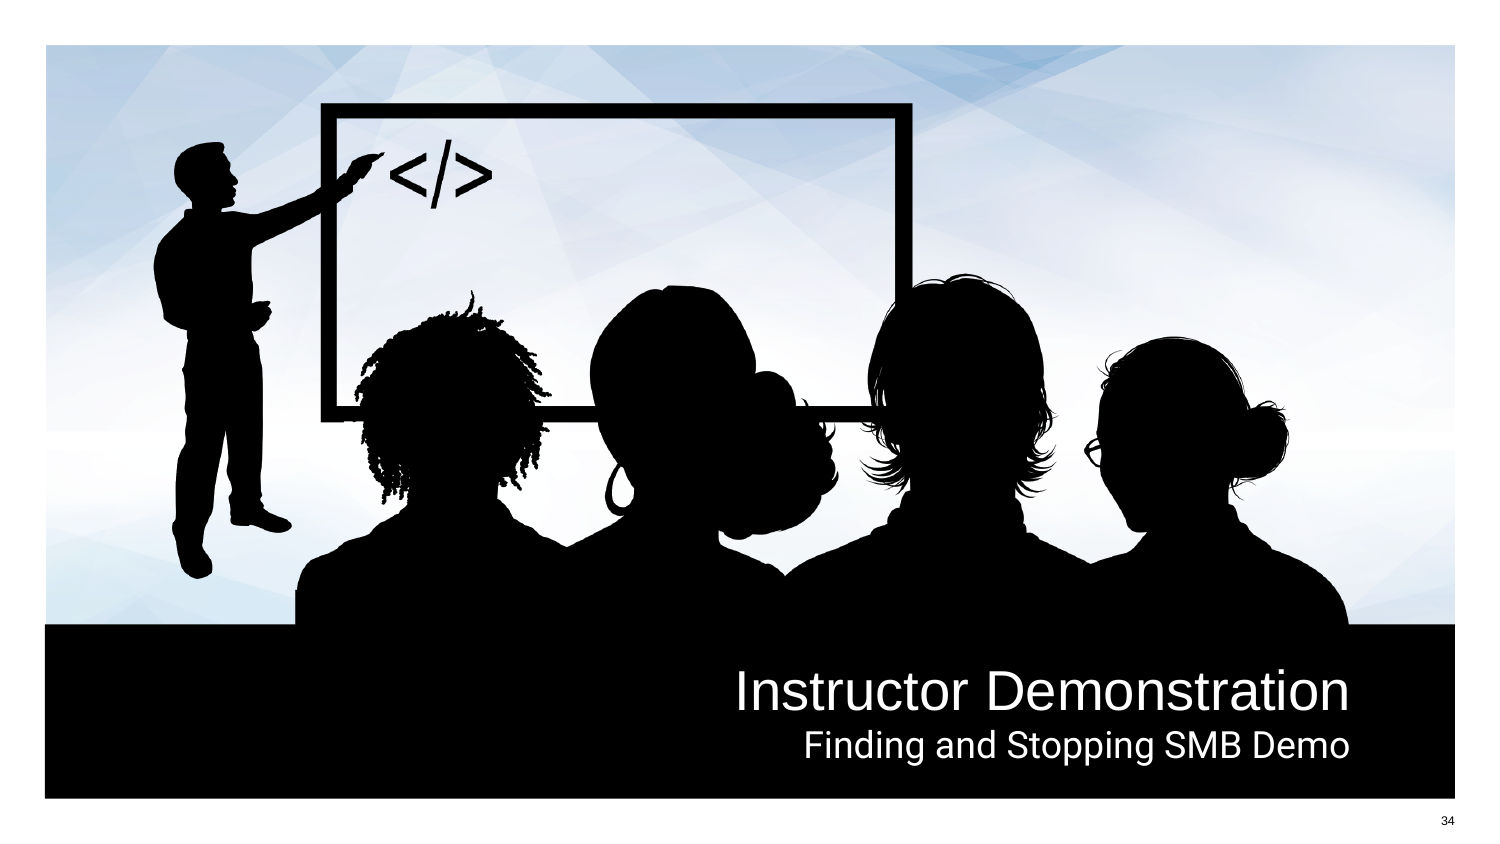

# Finding and Stopping SMB Demo

34